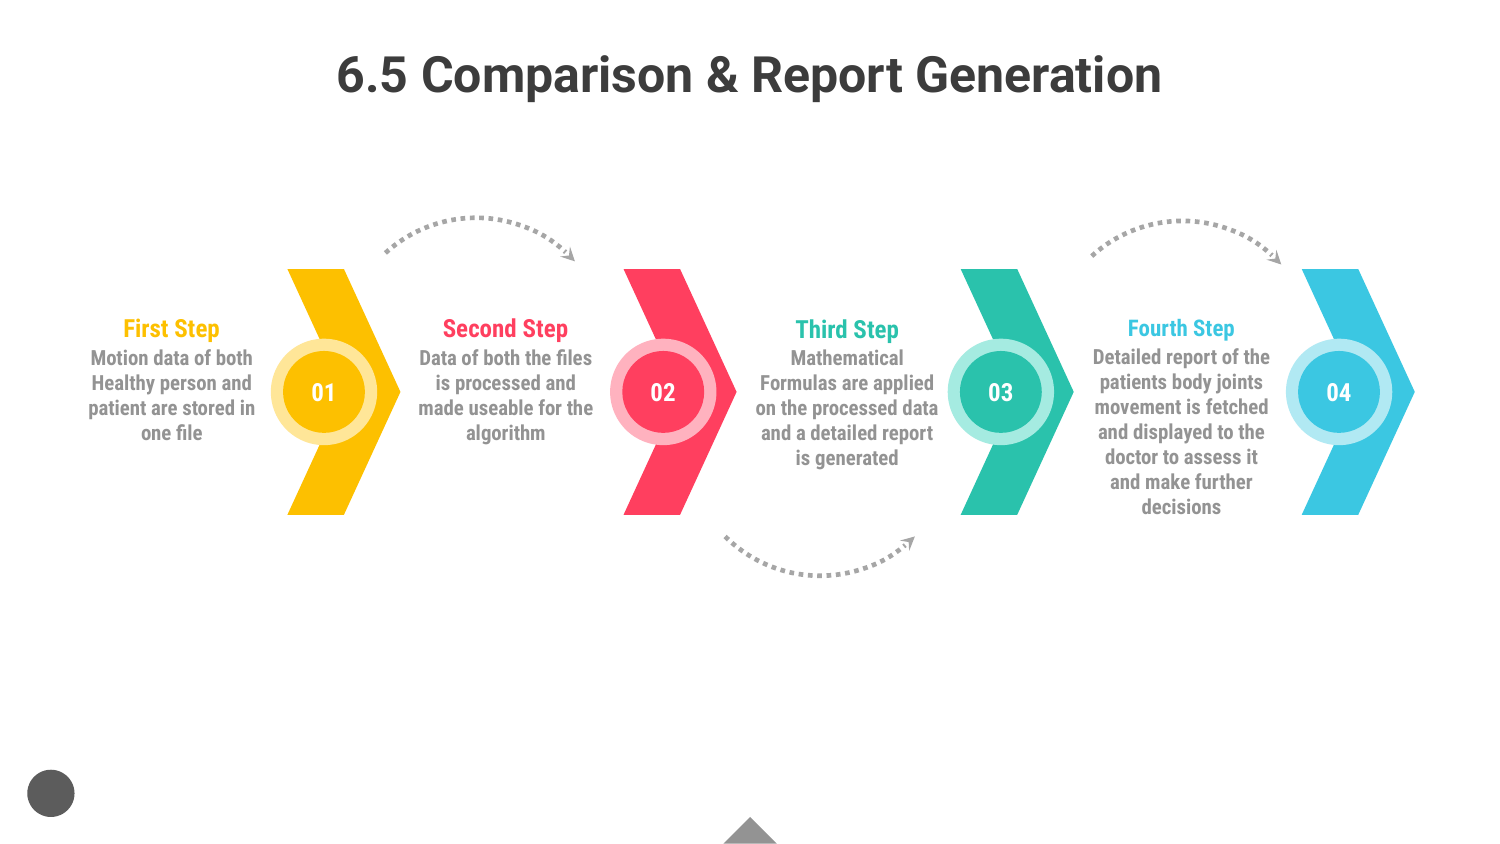

# 6.5 Comparison & Report Generation

First Step
Motion data of both Healthy person and patient are stored in one file
Second Step
Data of both the files is processed and made useable for the algorithm
Third Step
Mathematical Formulas are applied on the processed data and a detailed report is generated
Fourth Step
Detailed report of the patients body joints movement is fetched and displayed to the doctor to assess it and make further decisions

01

02

03

04